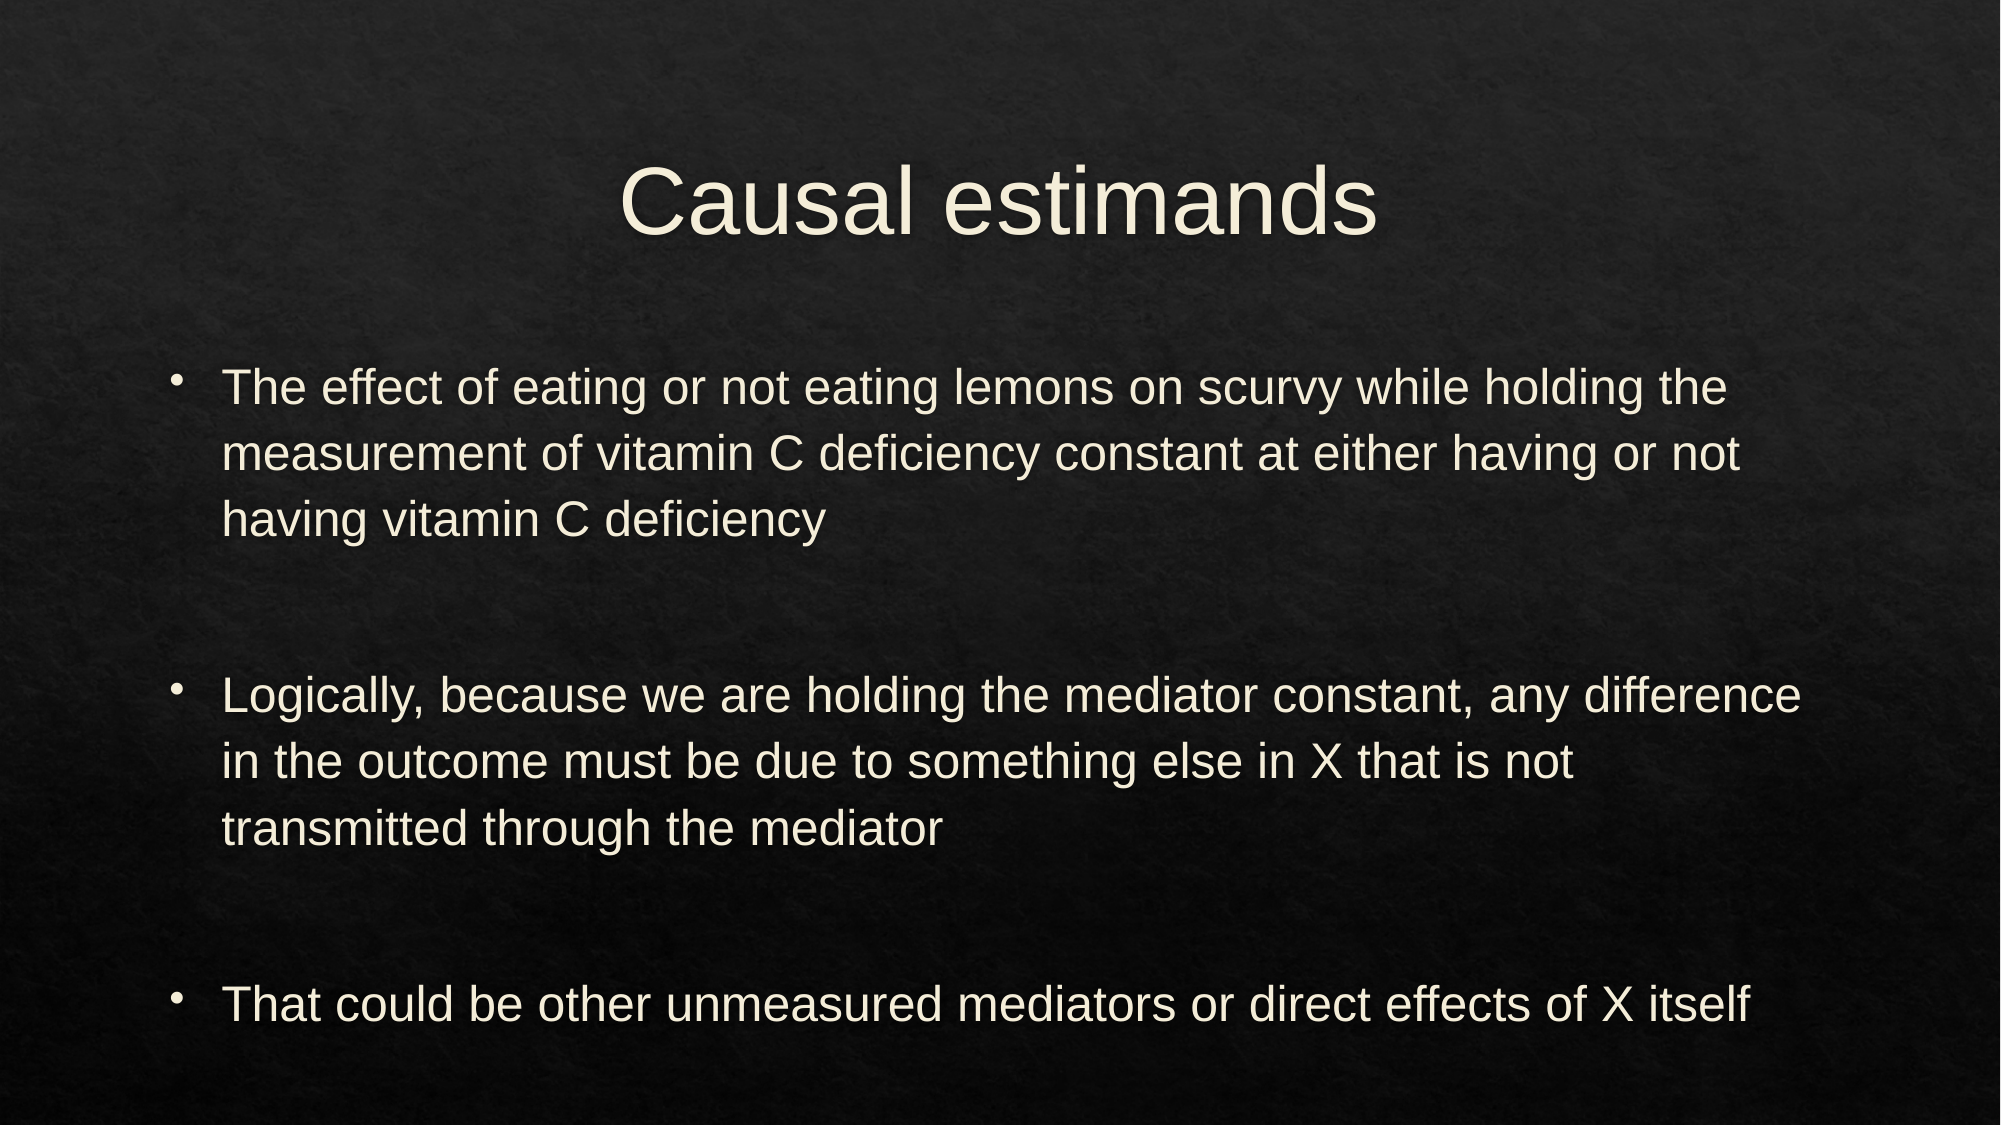

# Causal estimands
The effect of eating or not eating lemons on scurvy while holding the measurement of vitamin C deficiency constant at either having or not having vitamin C deficiency

Logically, because we are holding the mediator constant, any difference in the outcome must be due to something else in X that is not transmitted through the mediator

That could be other unmeasured mediators or direct effects of X itself